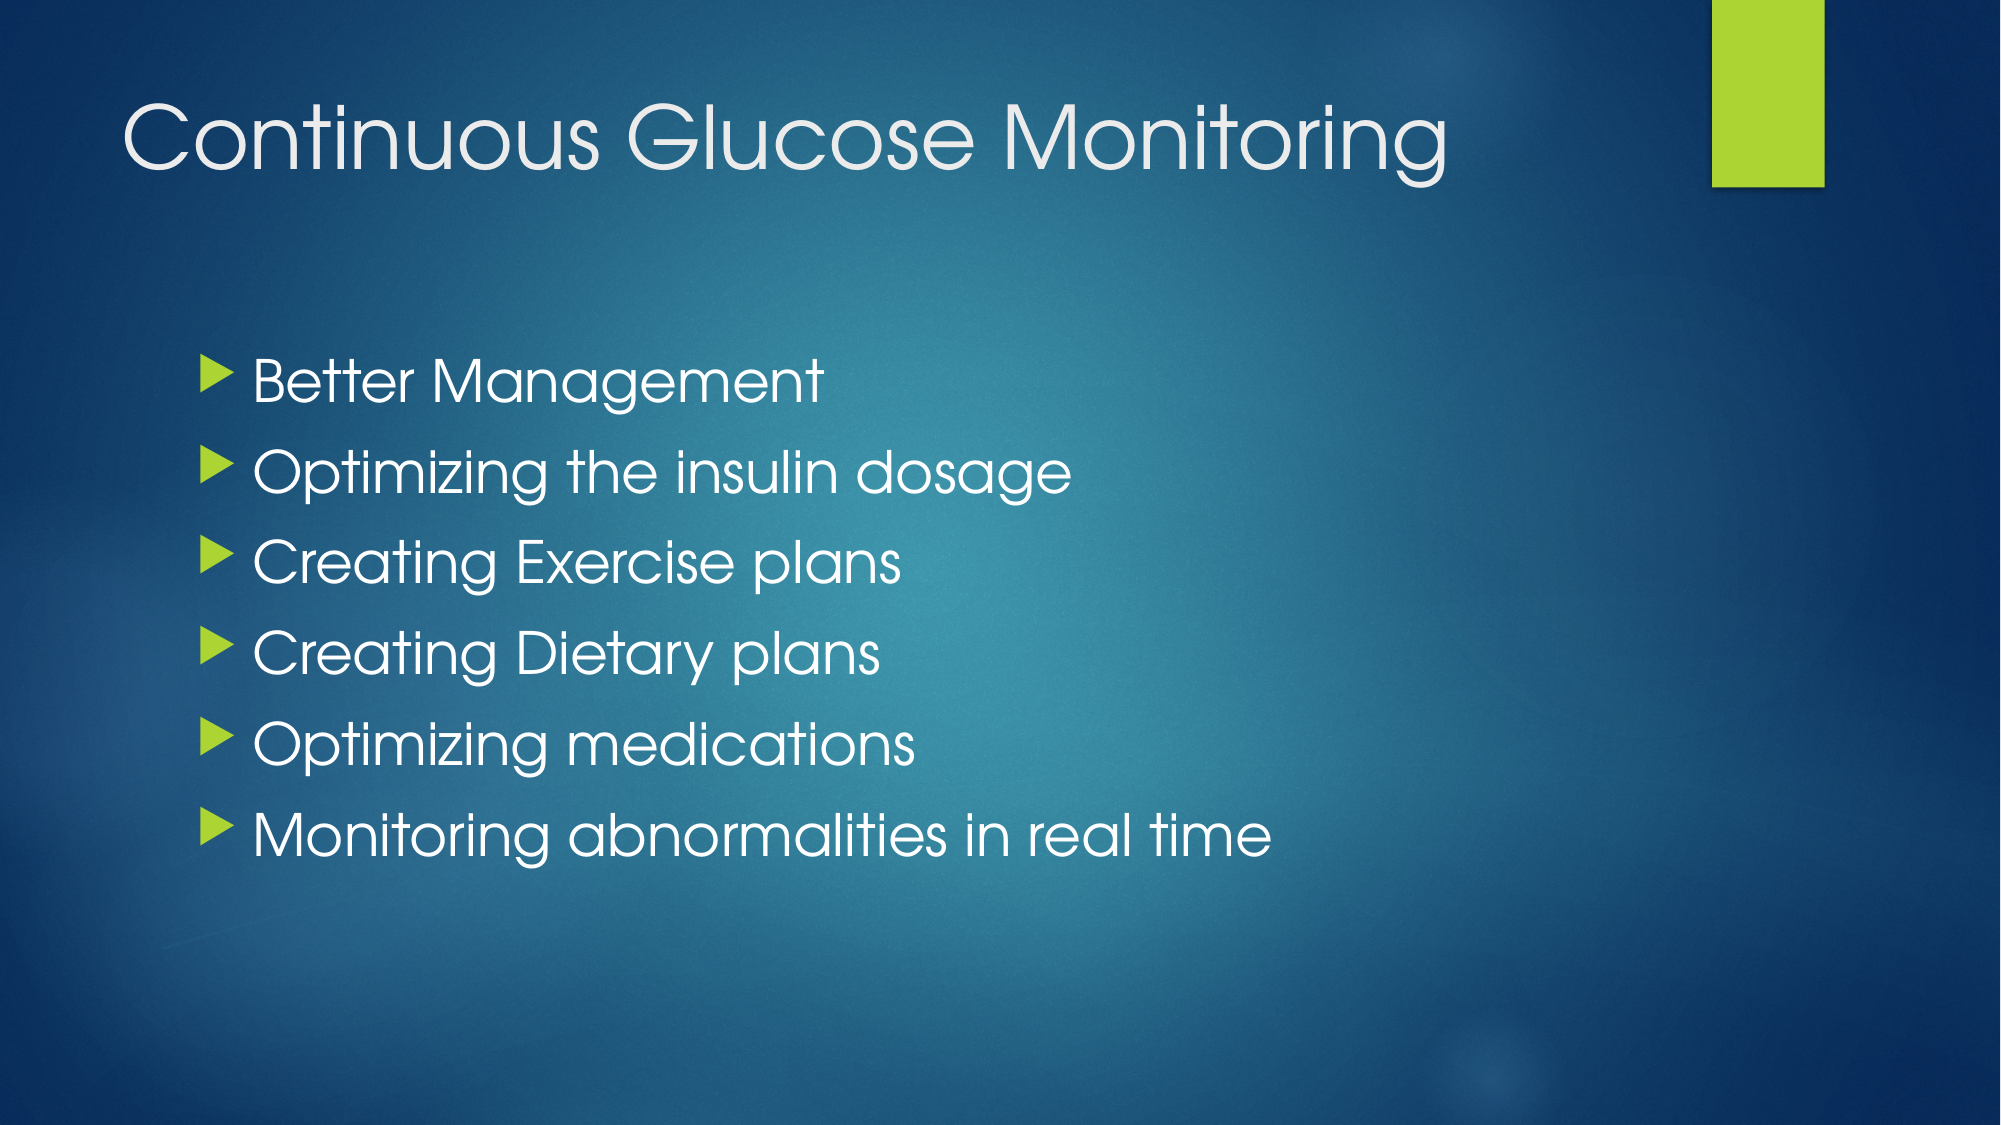

# Continuous Glucose Monitoring
Better Management
Optimizing the insulin dosage
Creating Exercise plans
Creating Dietary plans
Optimizing medications
Monitoring abnormalities in real time